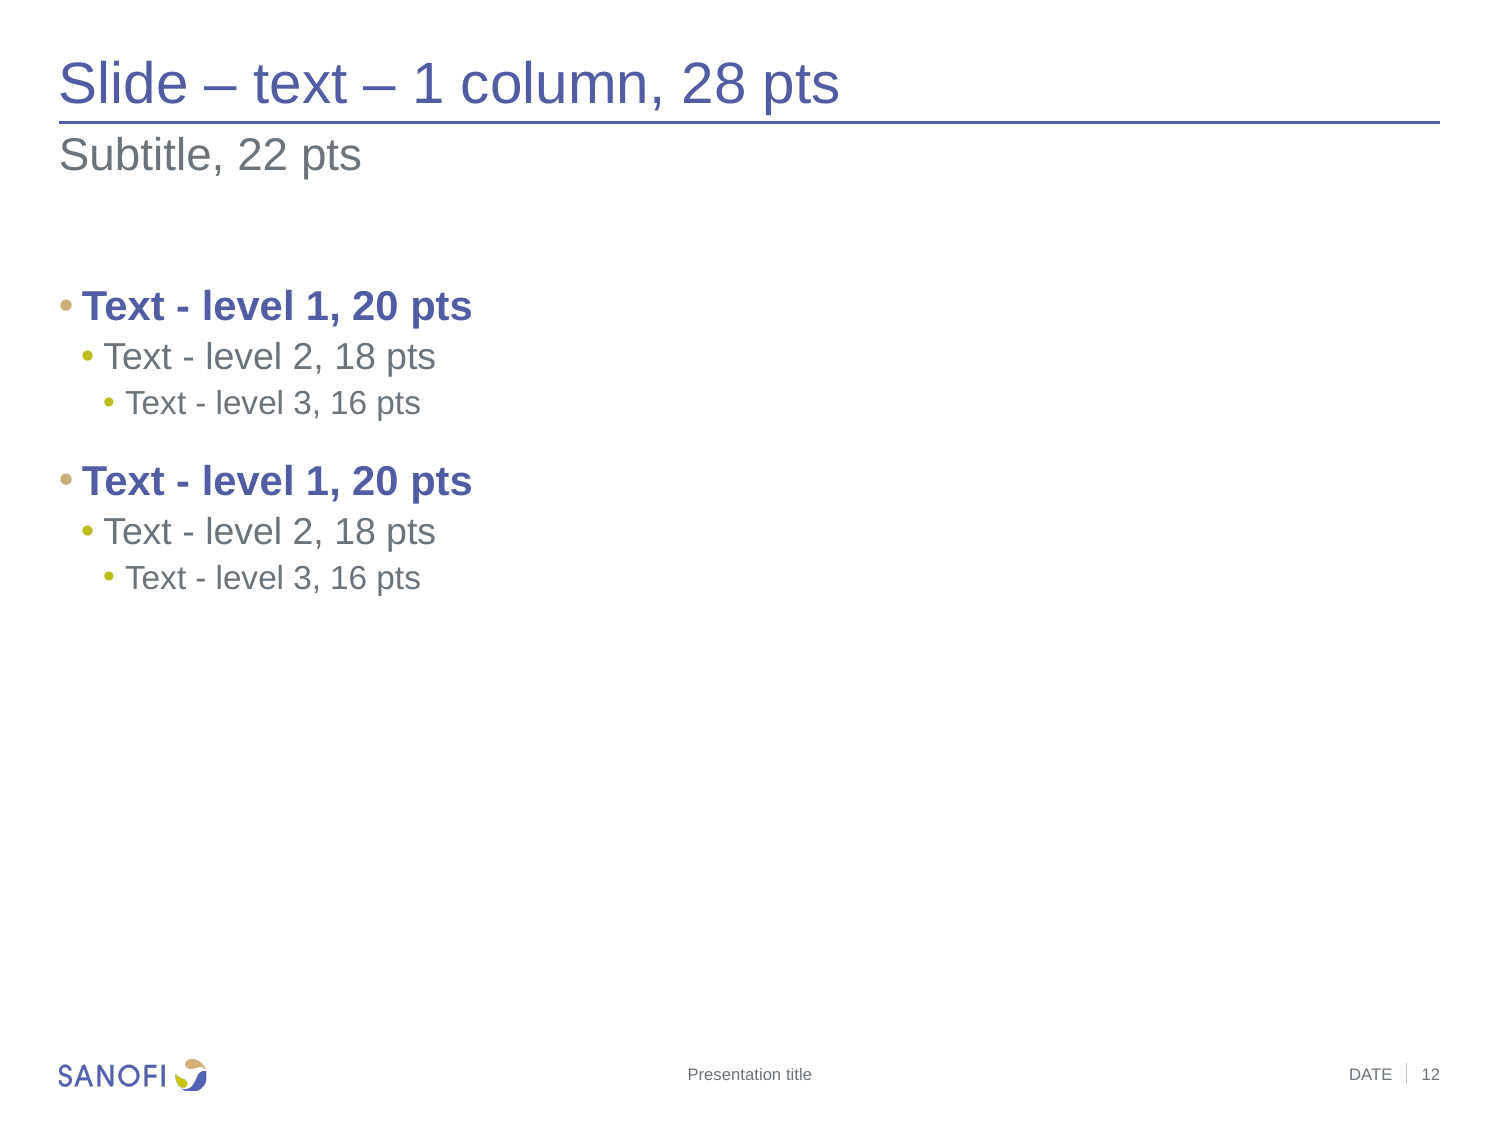

# Slide – text – 1 column, 28 pts
Subtitle, 22 pts
Text - level 1, 20 pts
Text - level 2, 18 pts
Text - level 3, 16 pts
Text - level 1, 20 pts
Text - level 2, 18 pts
Text - level 3, 16 pts
Presentation title
DATE
12